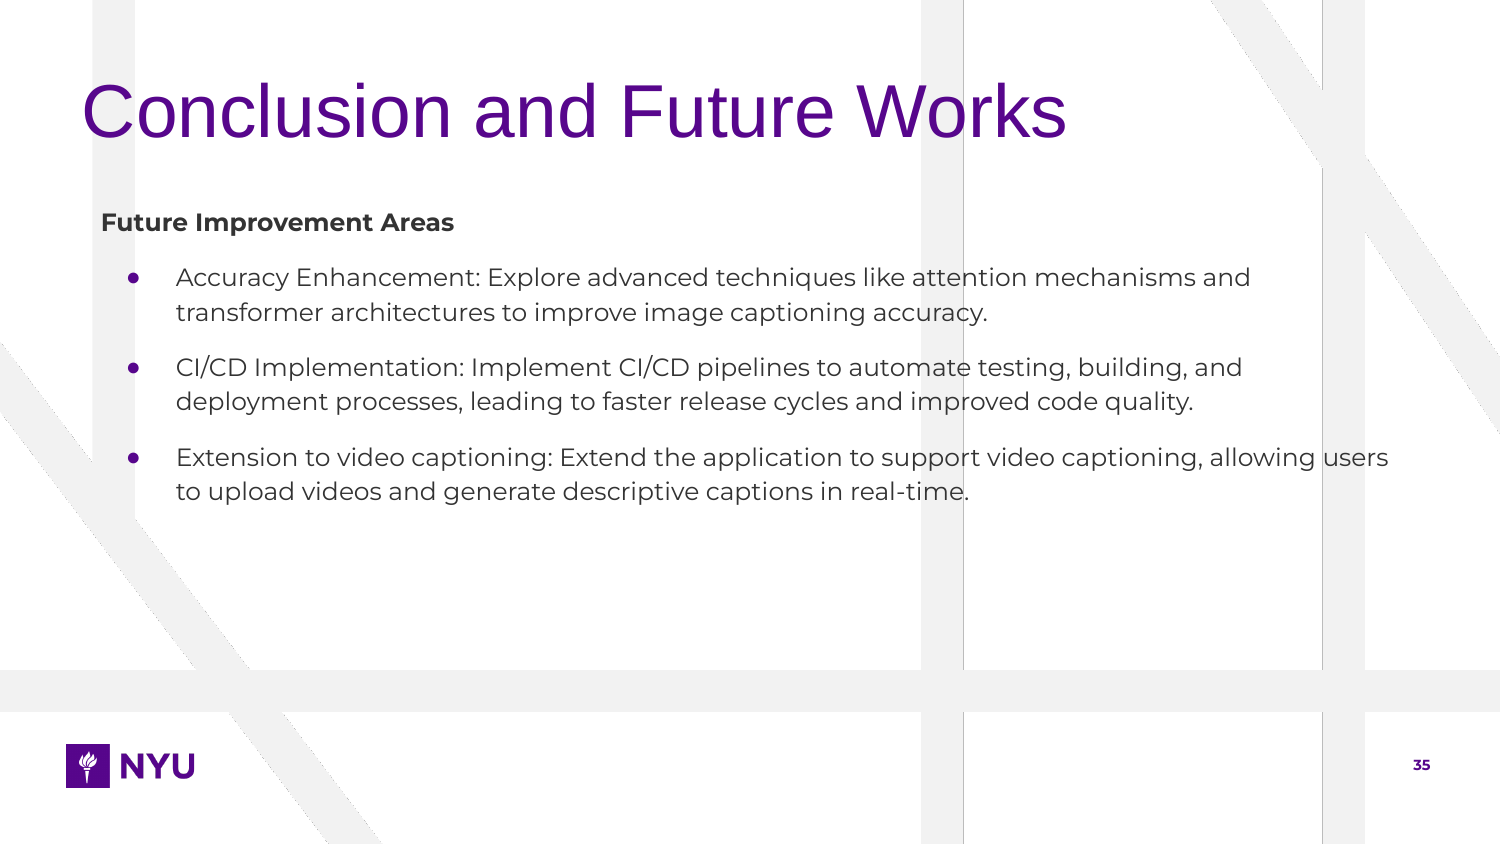

# Conclusion and Future Works
Future Improvement Areas
Accuracy Enhancement: Explore advanced techniques like attention mechanisms and transformer architectures to improve image captioning accuracy.
CI/CD Implementation: Implement CI/CD pipelines to automate testing, building, and deployment processes, leading to faster release cycles and improved code quality.
Extension to video captioning: Extend the application to support video captioning, allowing users to upload videos and generate descriptive captions in real-time.